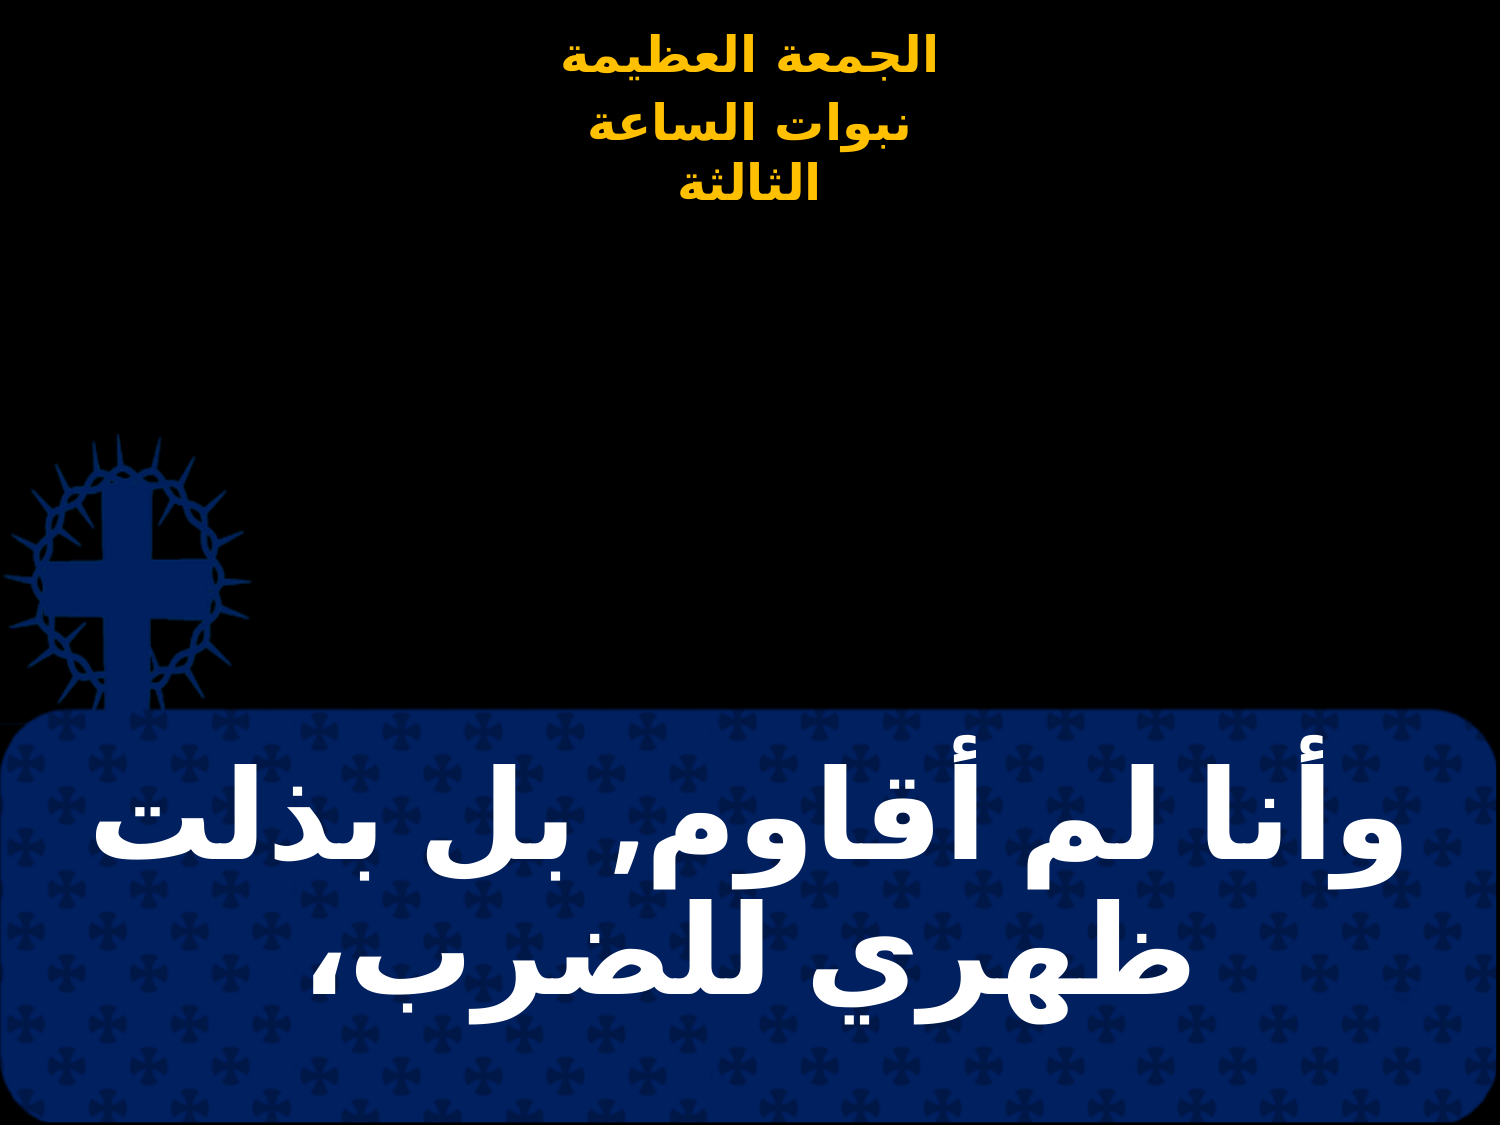

# وأنا لم أقاوم, بل بذلت ظهري للضرب،